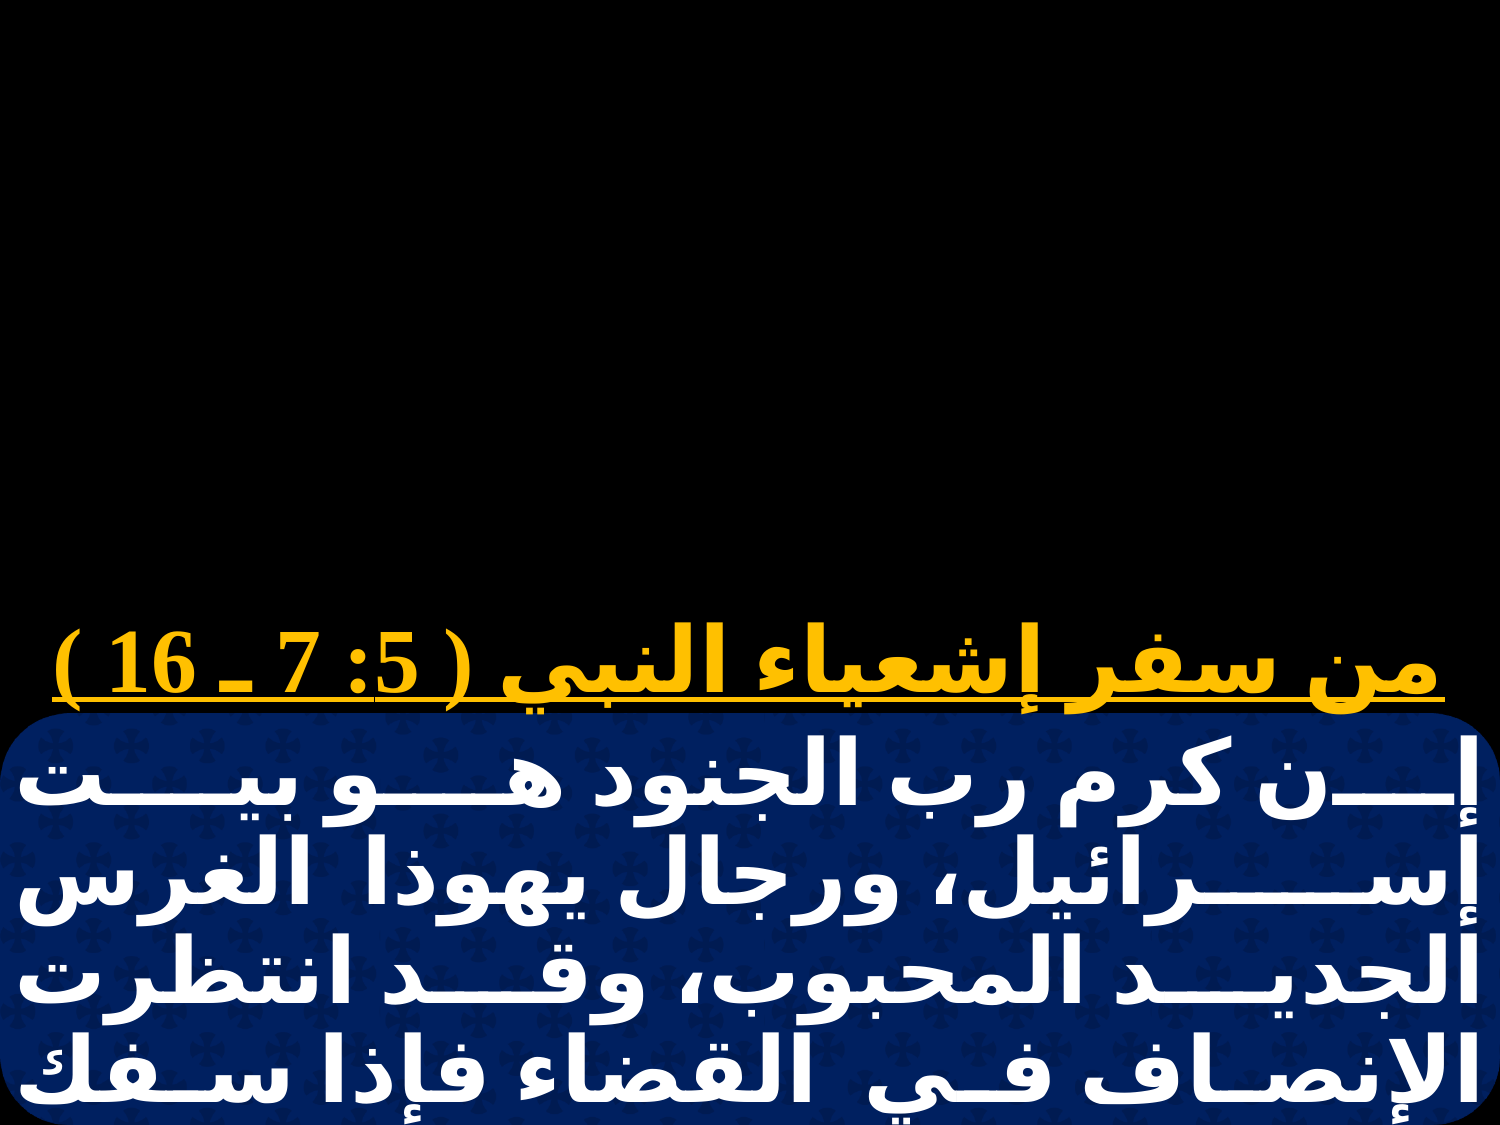

من سفر إشعياء النبي ( 5: 7 ـ 16 )
إن كرم رب الجنود هو بيت إسرائيل، ورجال يهوذا  الغرس الجديد المحبوب، وقد انتظرت الإنصاف في  القضاء فإذا سفك الدماء، والعدل فإذا الصراخ. ويل  للذين يصلون بيتا ببيت، ويقرنون حقلا بحقل،